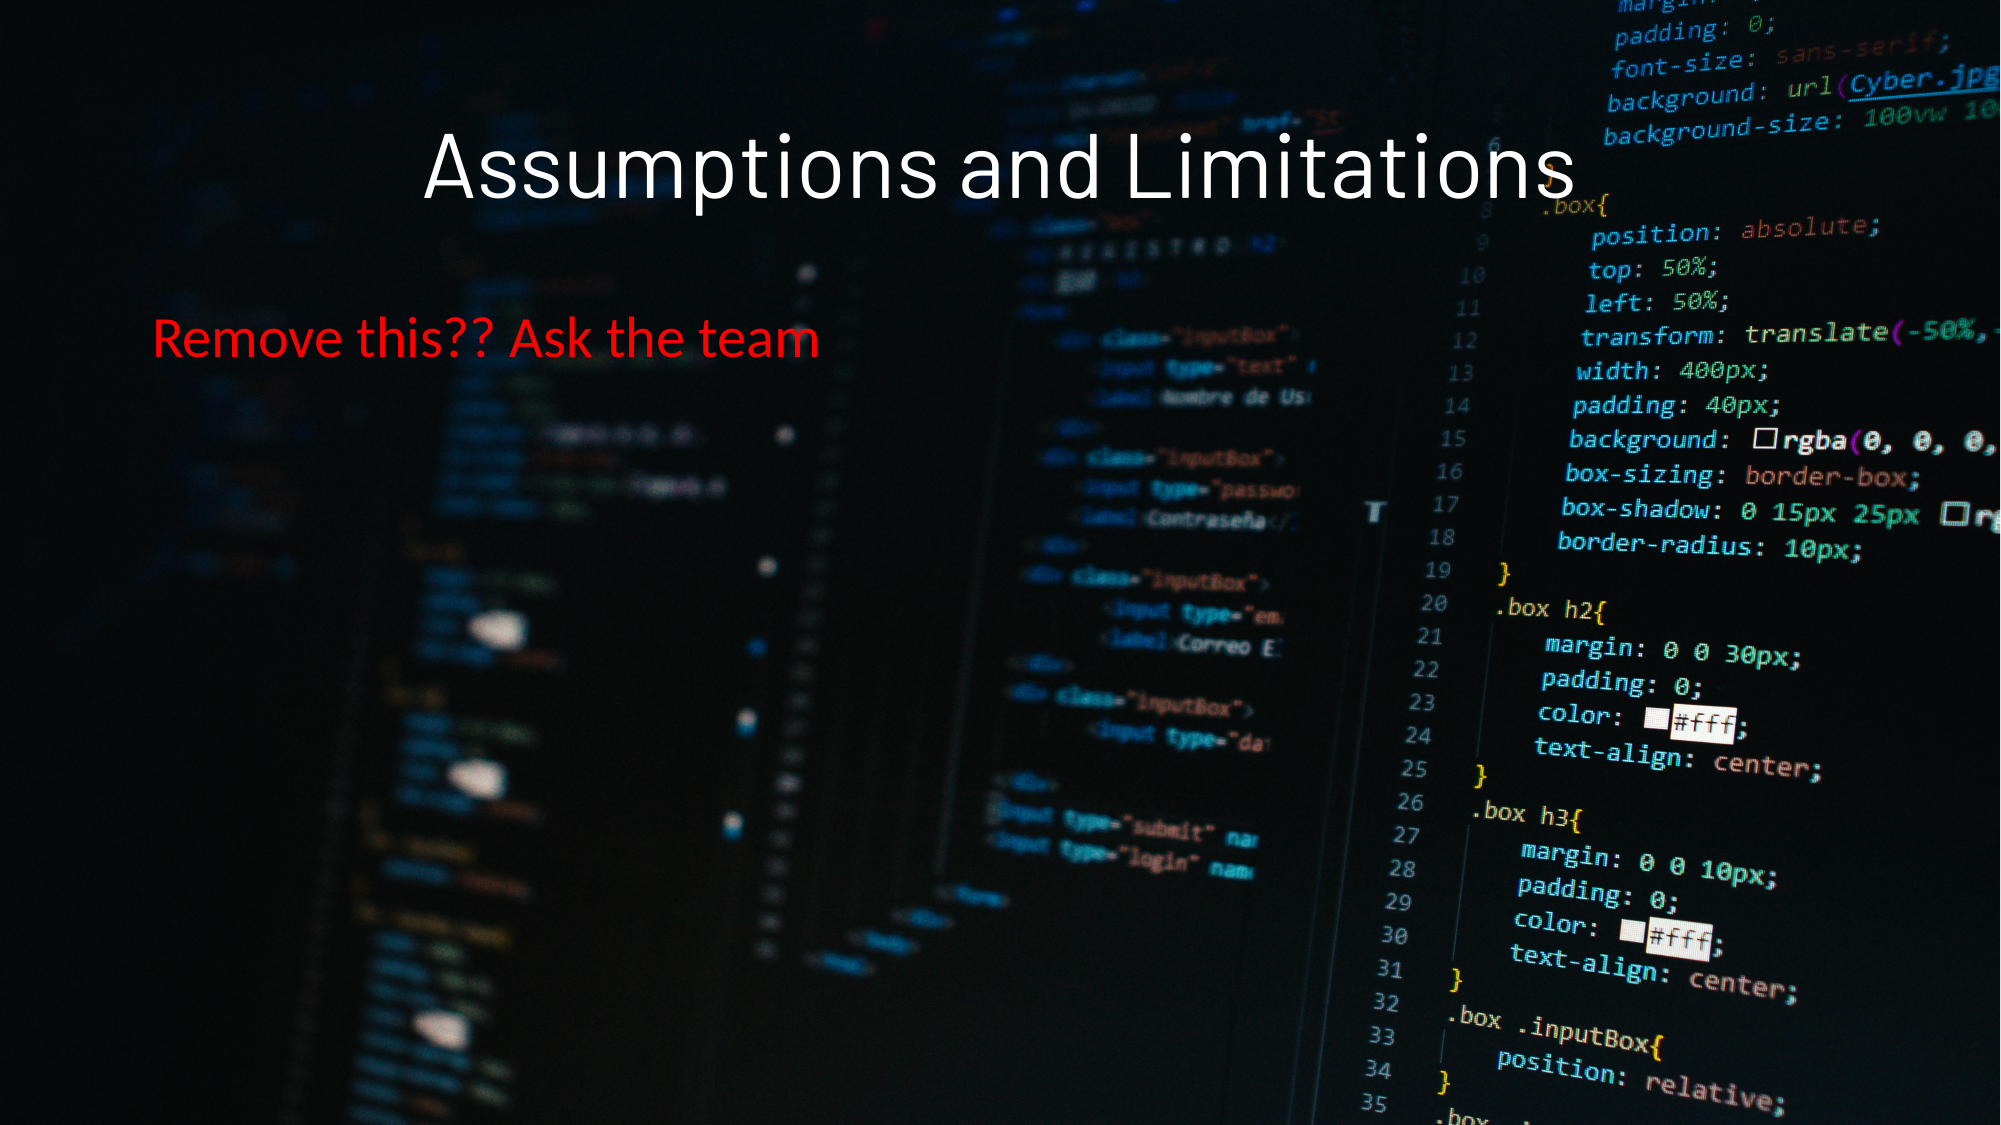

# Assumptions and Limitations
Remove this?? Ask the team